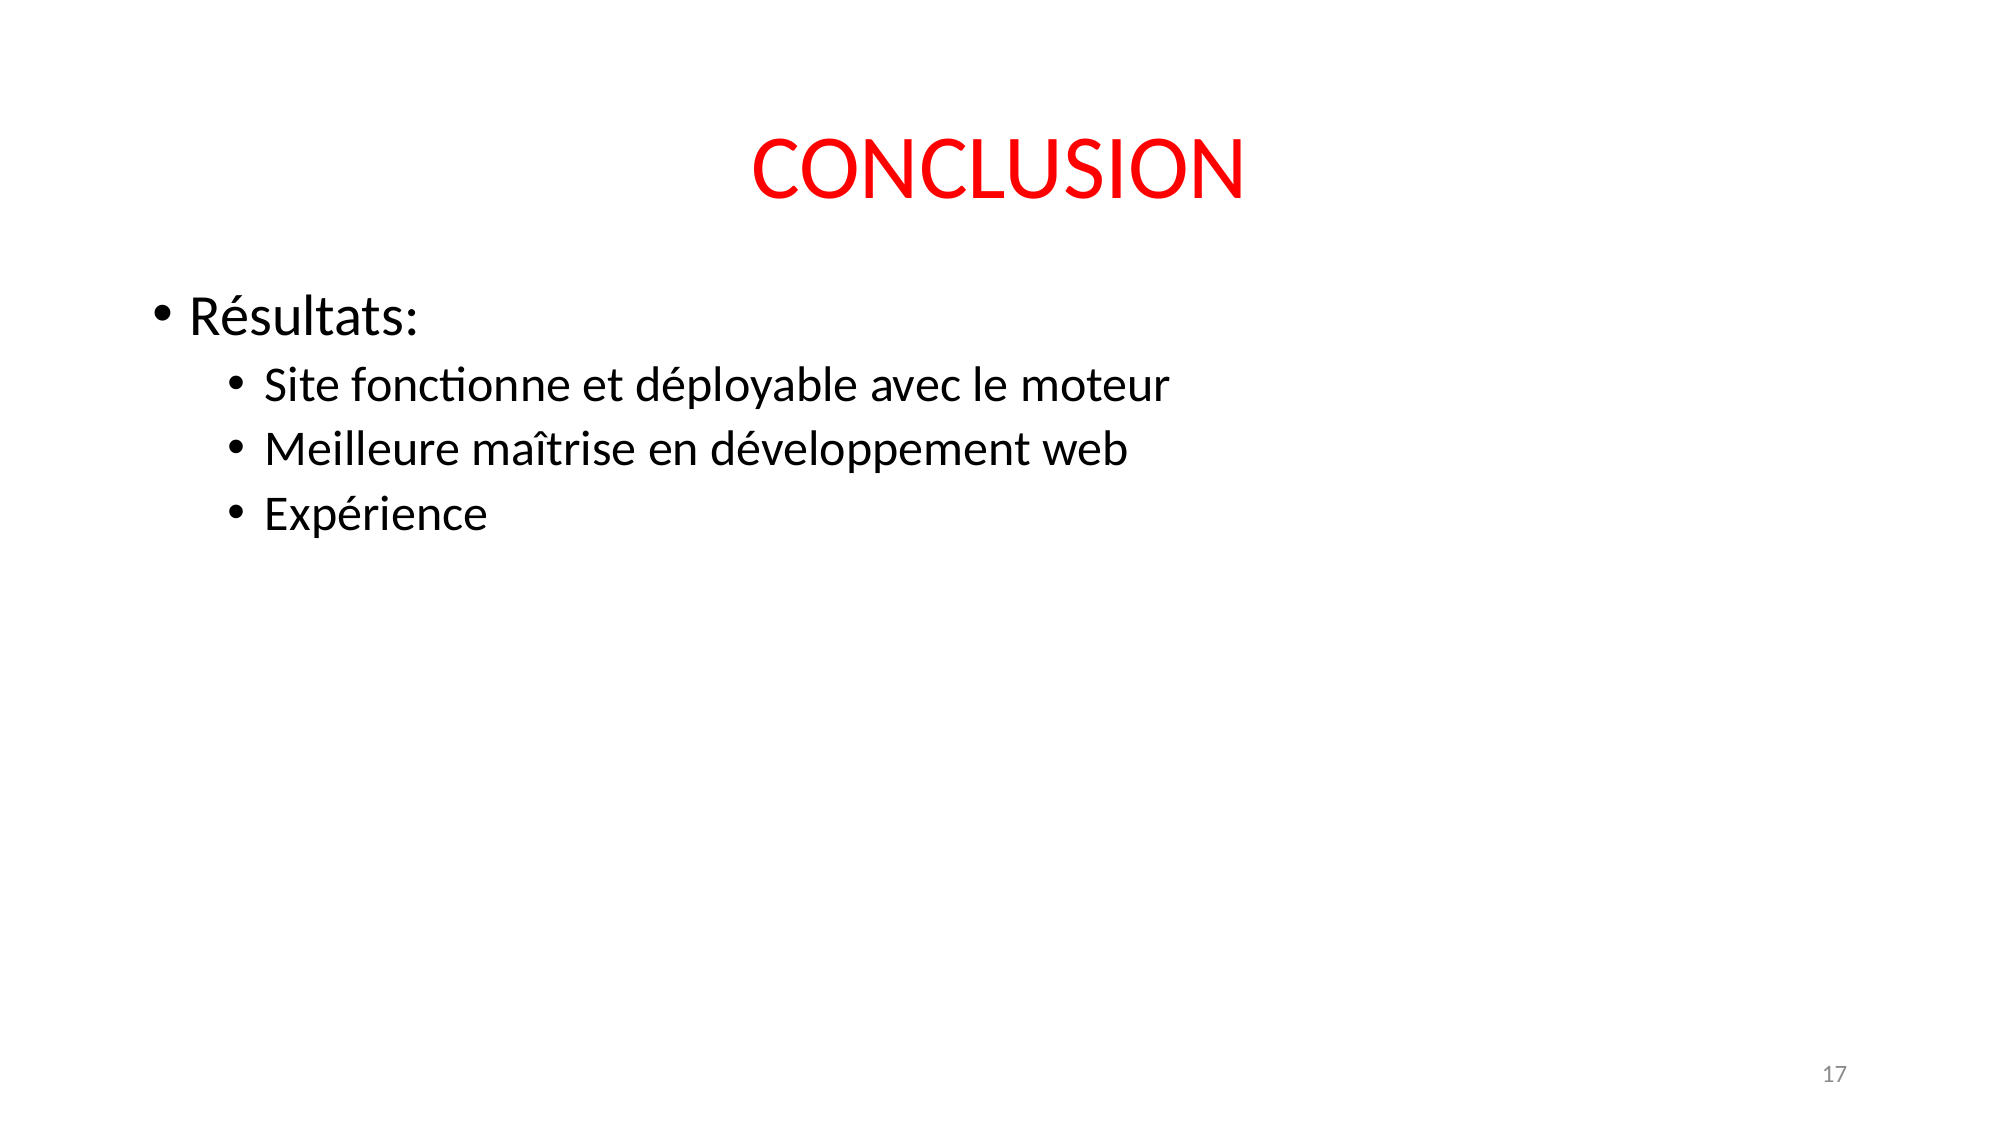

# CONCLUSION
Résultats:
Site fonctionne et déployable avec le moteur
Meilleure maîtrise en développement web
Expérience

17